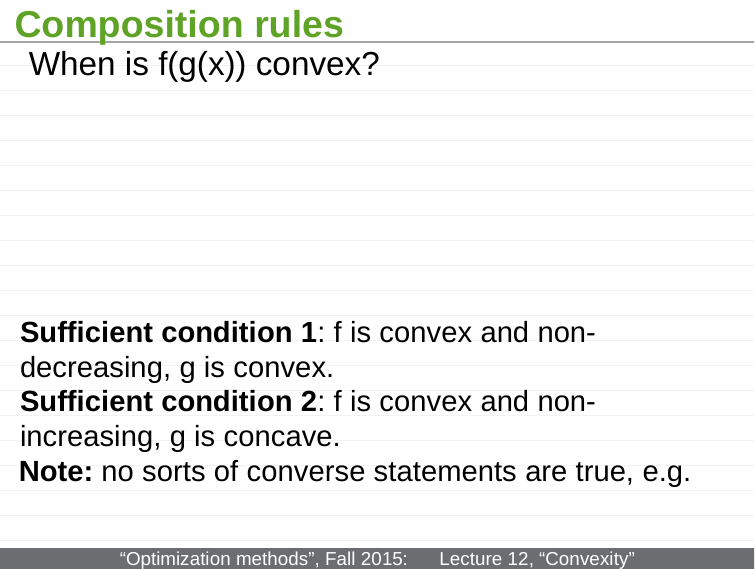

# Composition rules
When is f(g(x)) convex?
Sufficient condition 1: f is convex and non-decreasing, g is convex.
Sufficient condition 2: f is convex and non-increasing, g is concave.
Note: no sorts of converse statements are true, e.g.